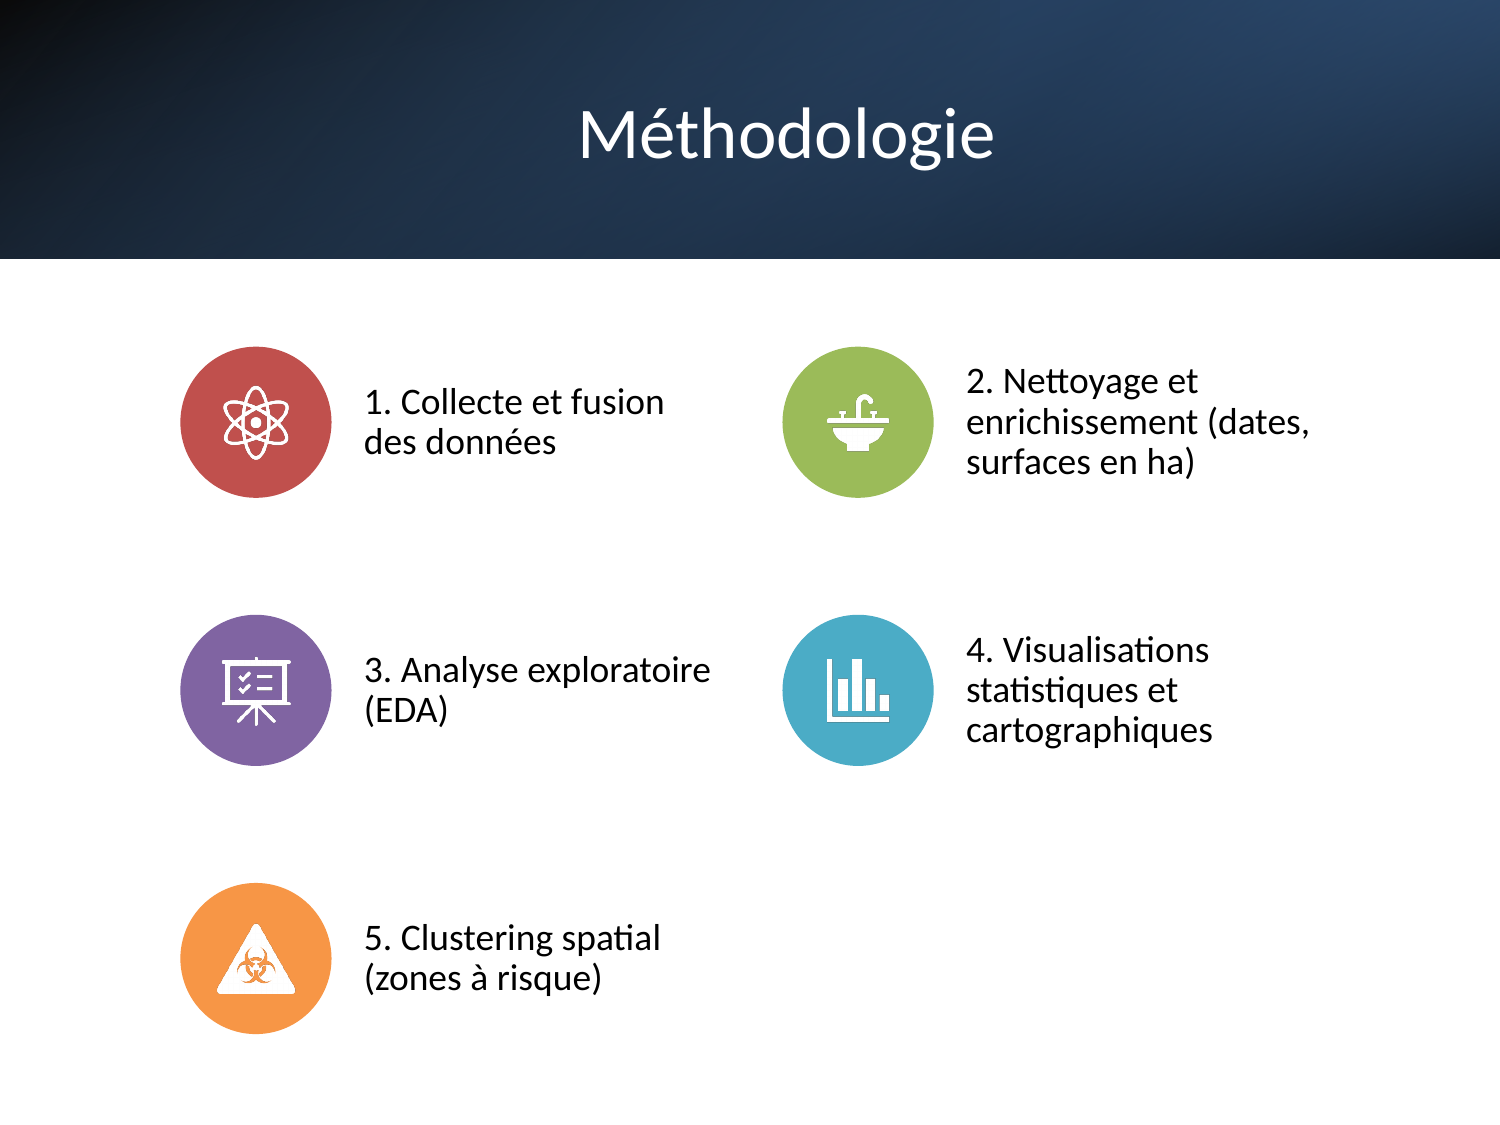

# Méthodologie
1. Collecte et fusion des données
2. Nettoyage et enrichissement (dates, surfaces en ha)
3. Analyse exploratoire (EDA)
4. Visualisations statistiques et cartographiques
5. Clustering spatial (zones à risque)